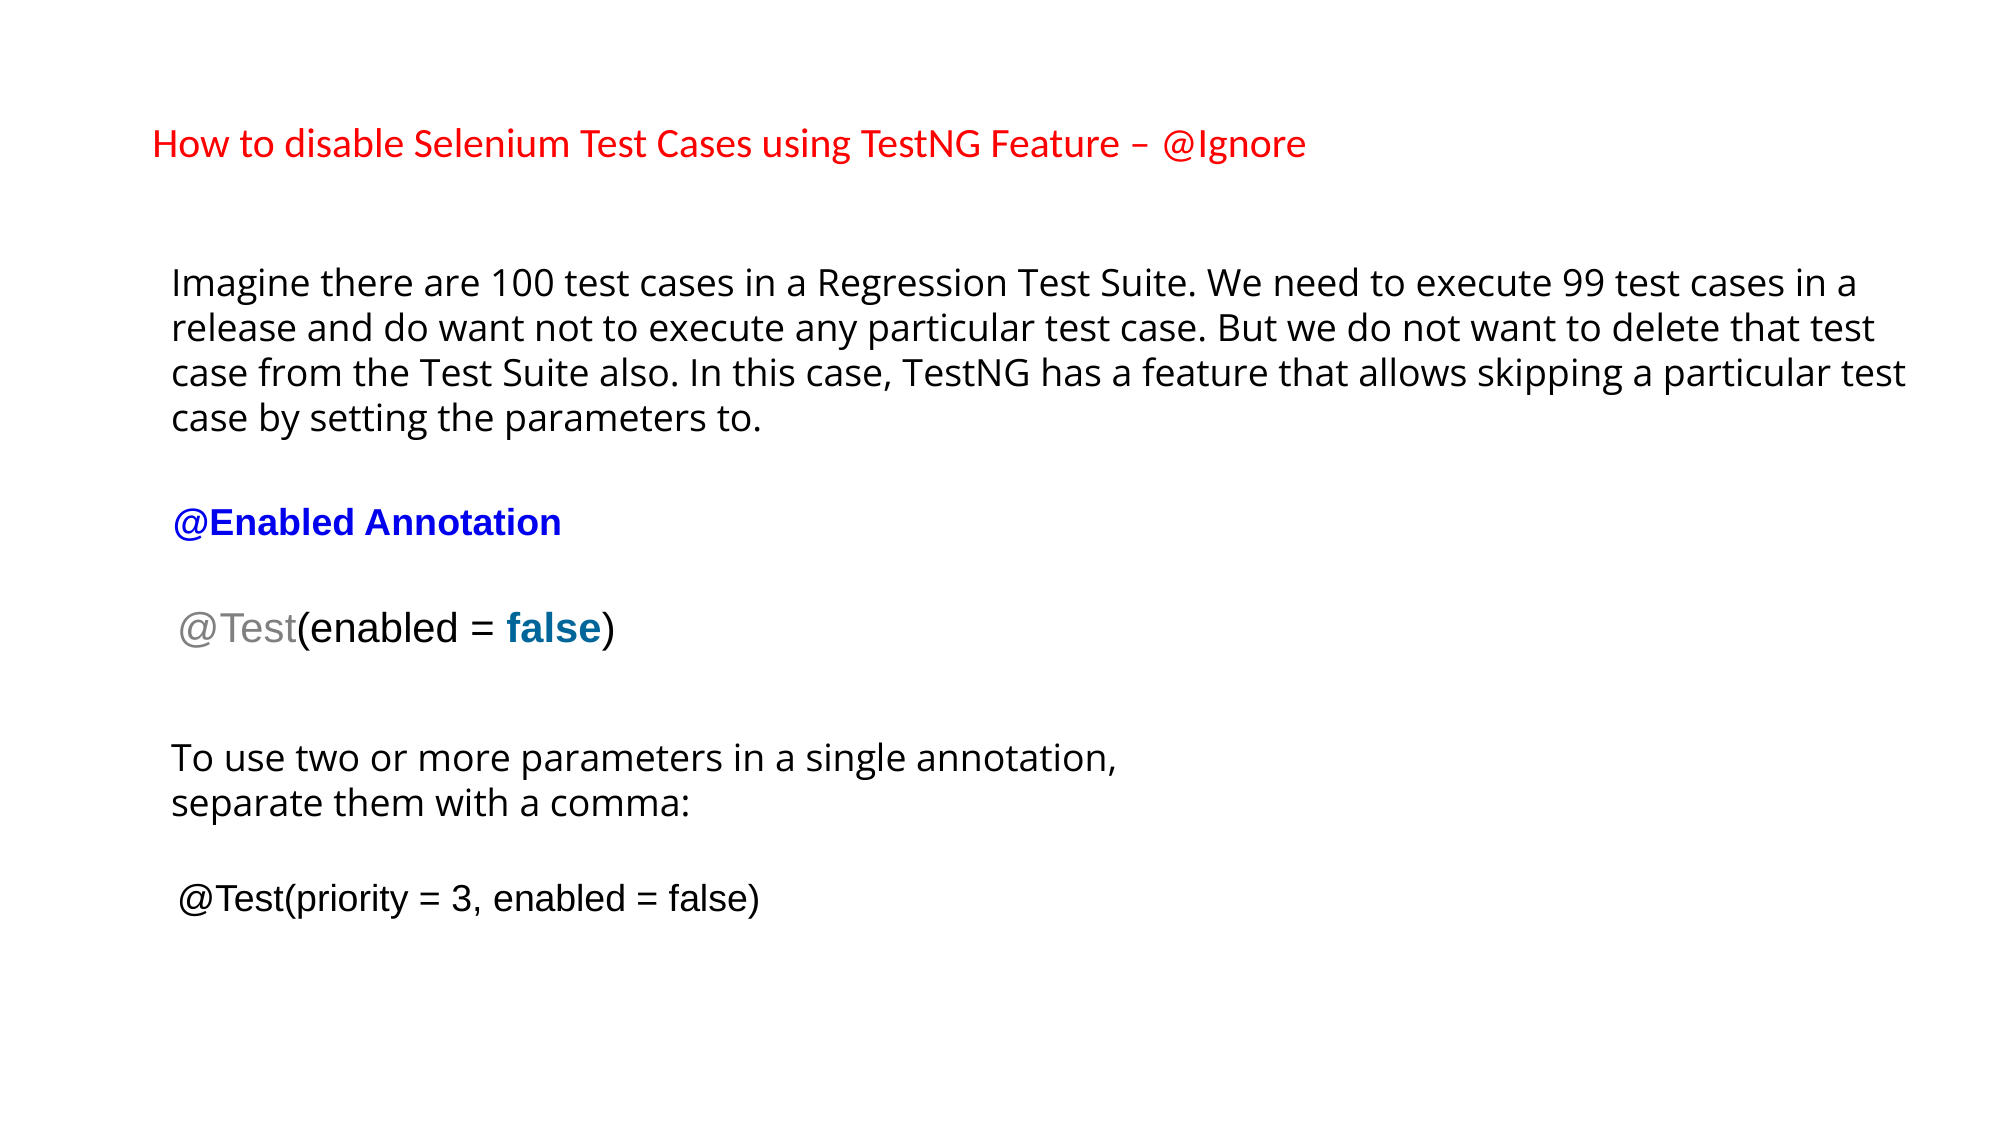

# How to disable Selenium Test Cases using TestNG Feature – @Ignore
Imagine there are 100 test cases in a Regression Test Suite. We need to execute 99 test cases in a release and do want not to execute any particular test case. But we do not want to delete that test case from the Test Suite also. In this case, TestNG has a feature that allows skipping a particular test case by setting the parameters to.
@Enabled Annotation
@Test(enabled = false)
To use two or more parameters in a single annotation, separate them with a comma:
| @Test(priority = 3, enabled = false) |
| --- |